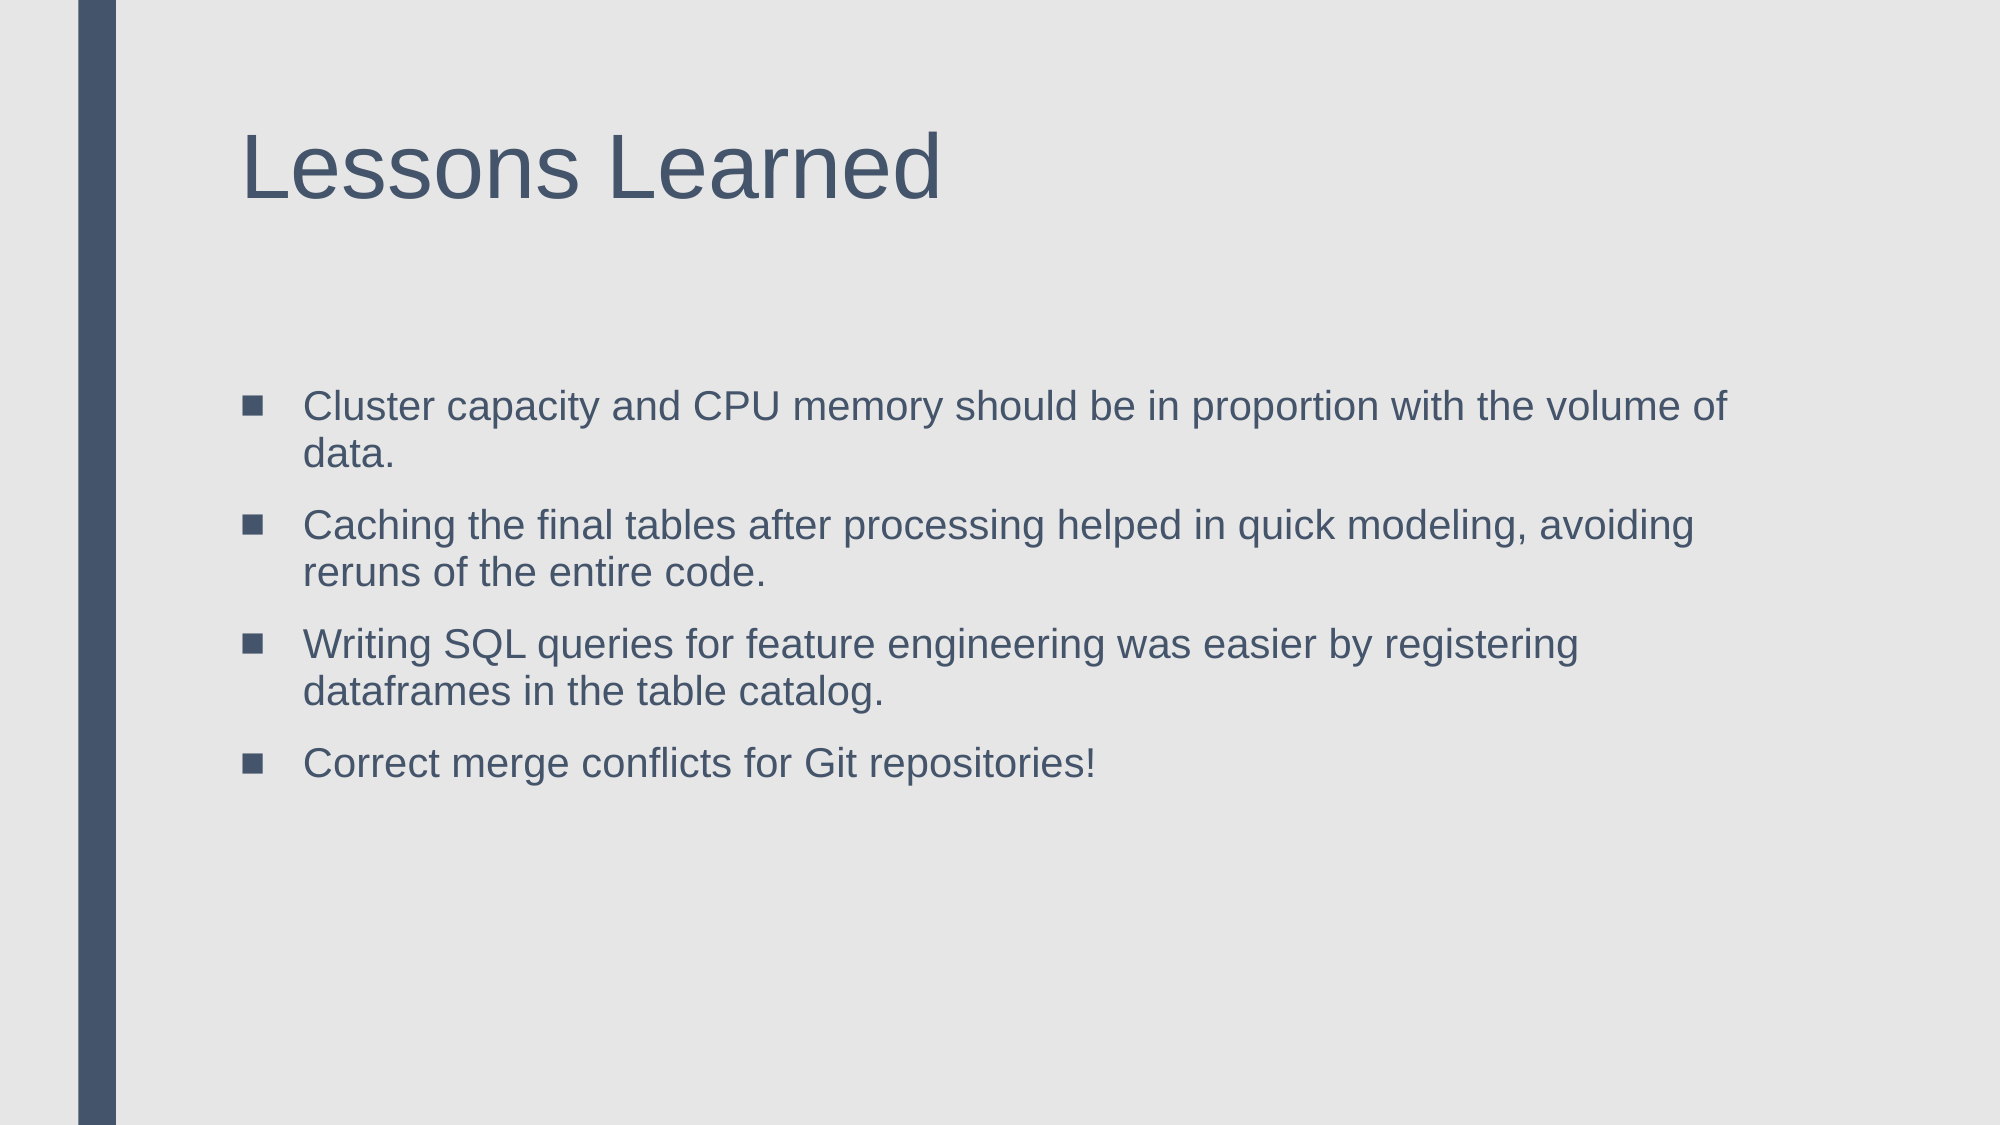

# Lessons Learned
Cluster capacity and CPU memory should be in proportion with the volume of data.
Caching the final tables after processing helped in quick modeling, avoiding reruns of the entire code.
Writing SQL queries for feature engineering was easier by registering dataframes in the table catalog.
Correct merge conflicts for Git repositories!